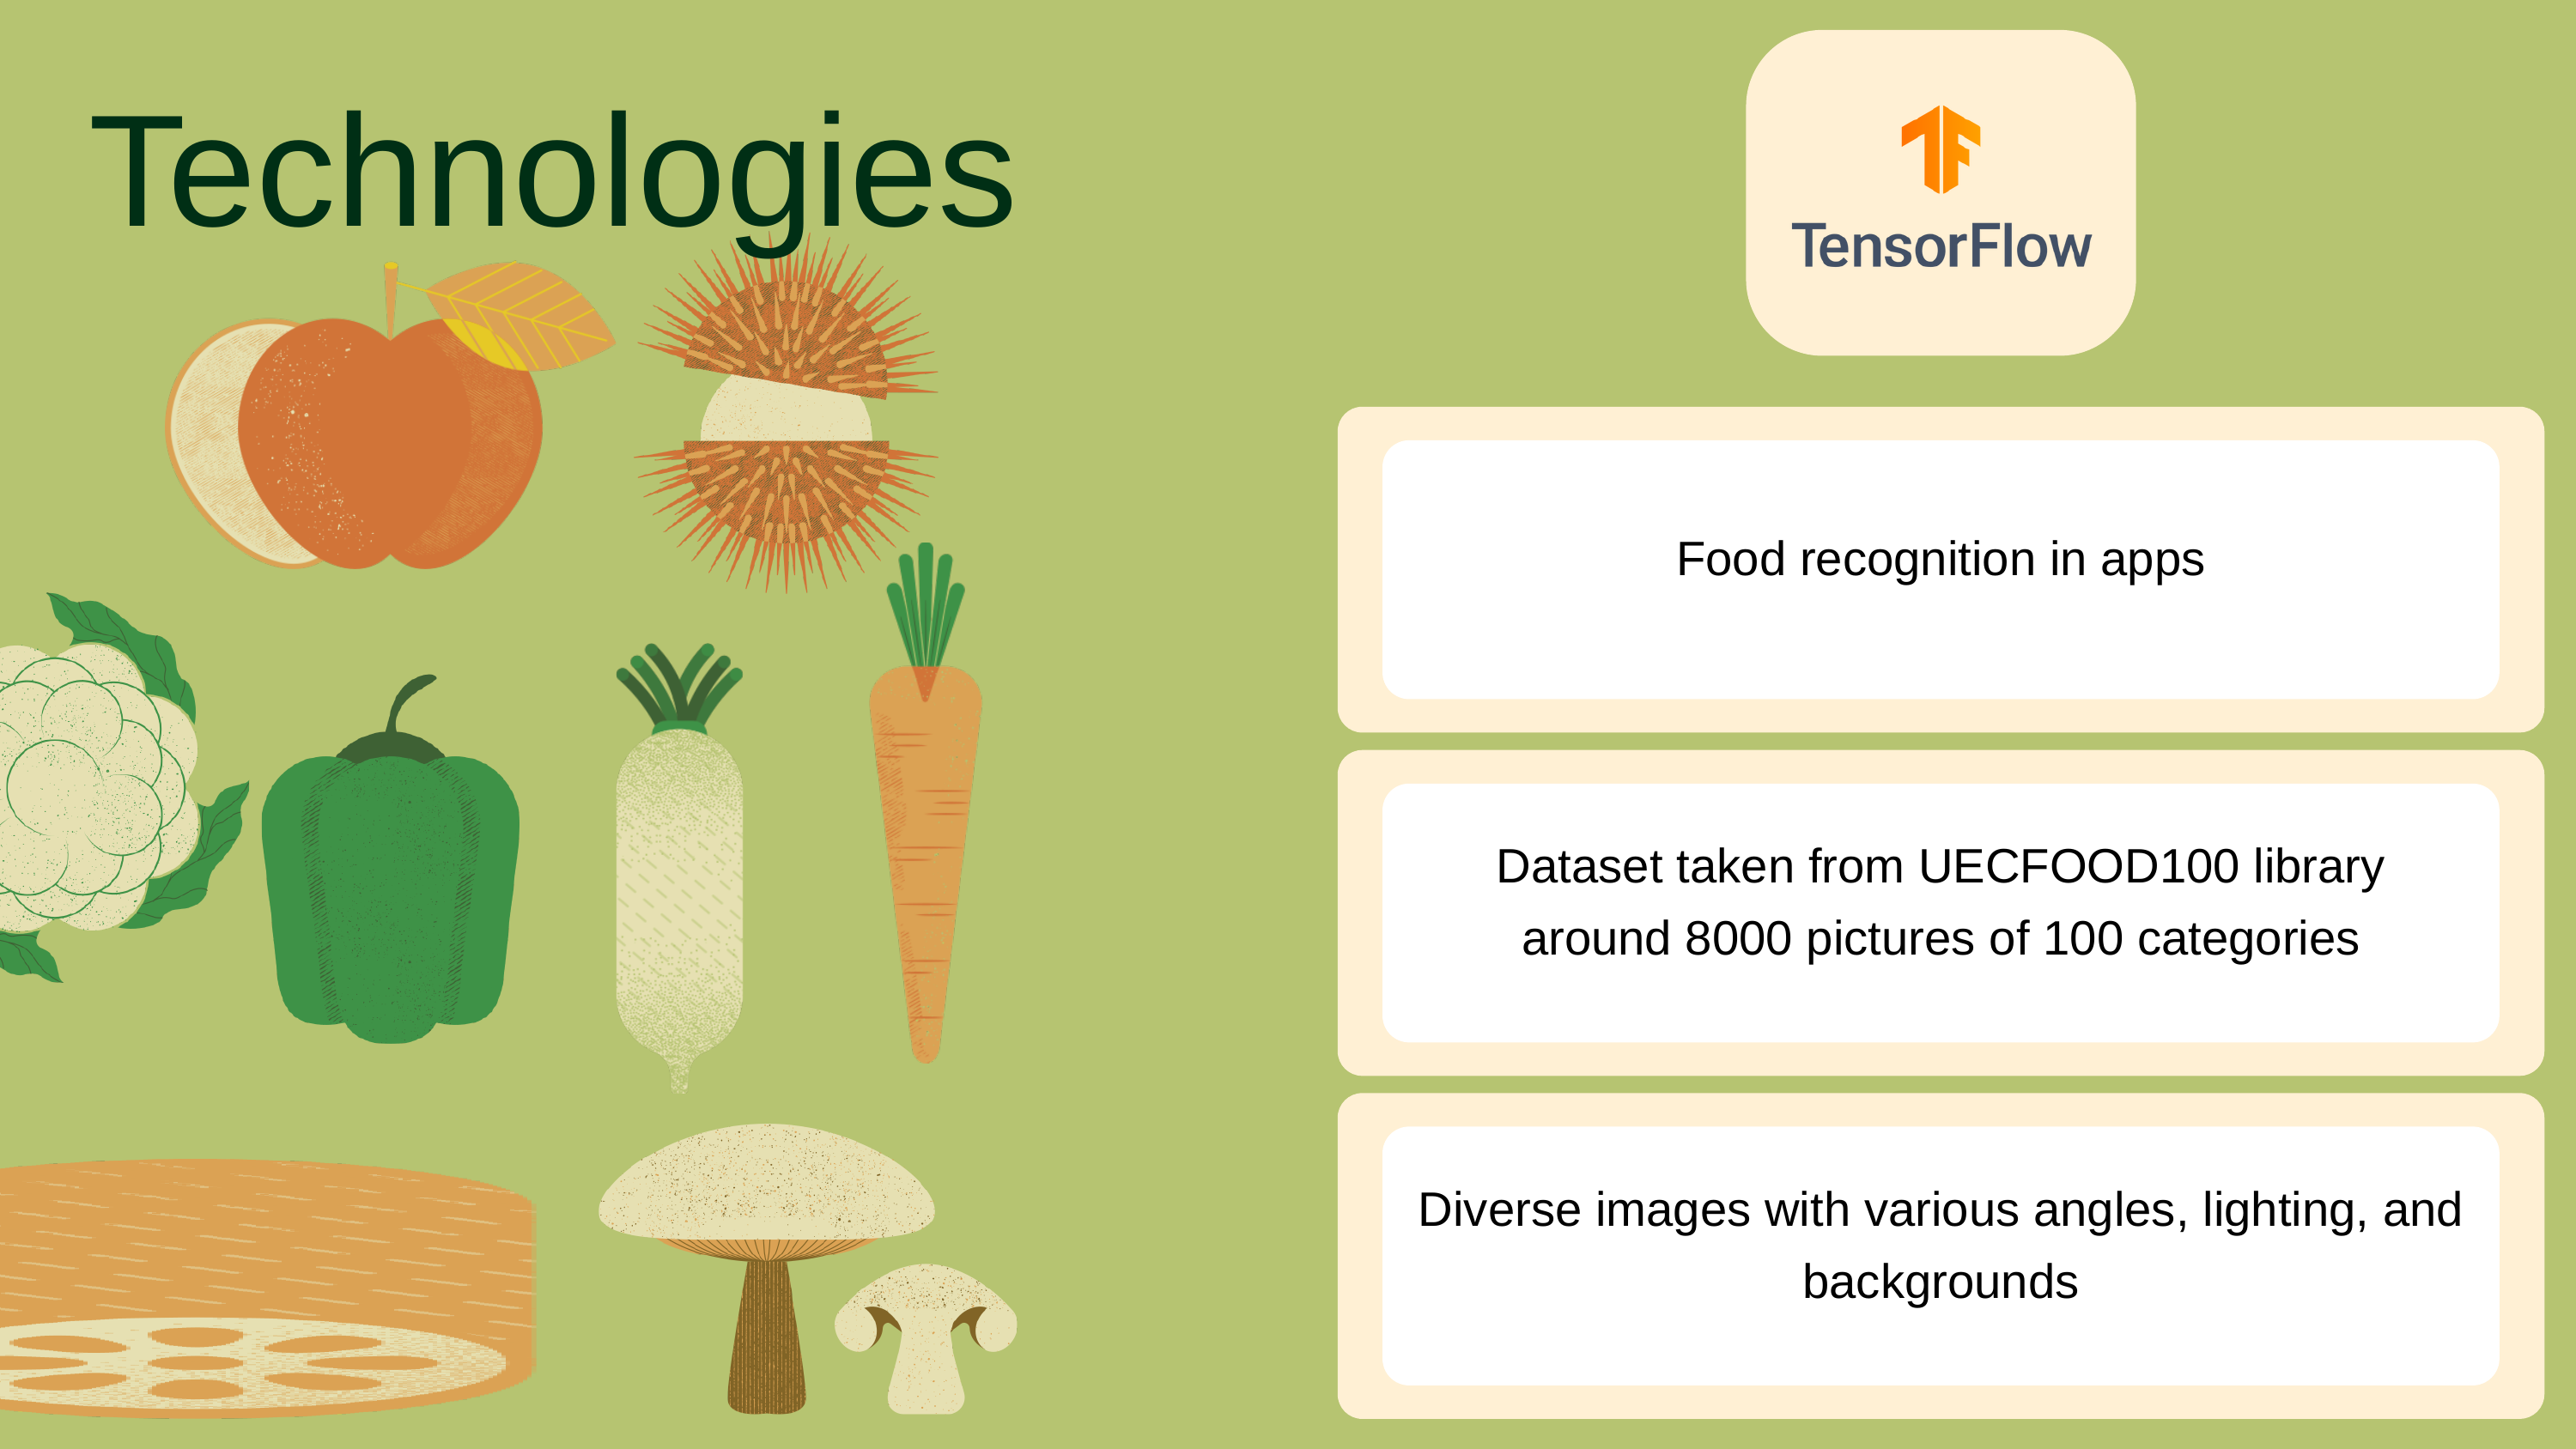

Technologies

Food recognition in apps

Dataset taken from UECFOOD100 library
around 8000 pictures of 100 categories

Diverse images with various angles, lighting, and backgrounds